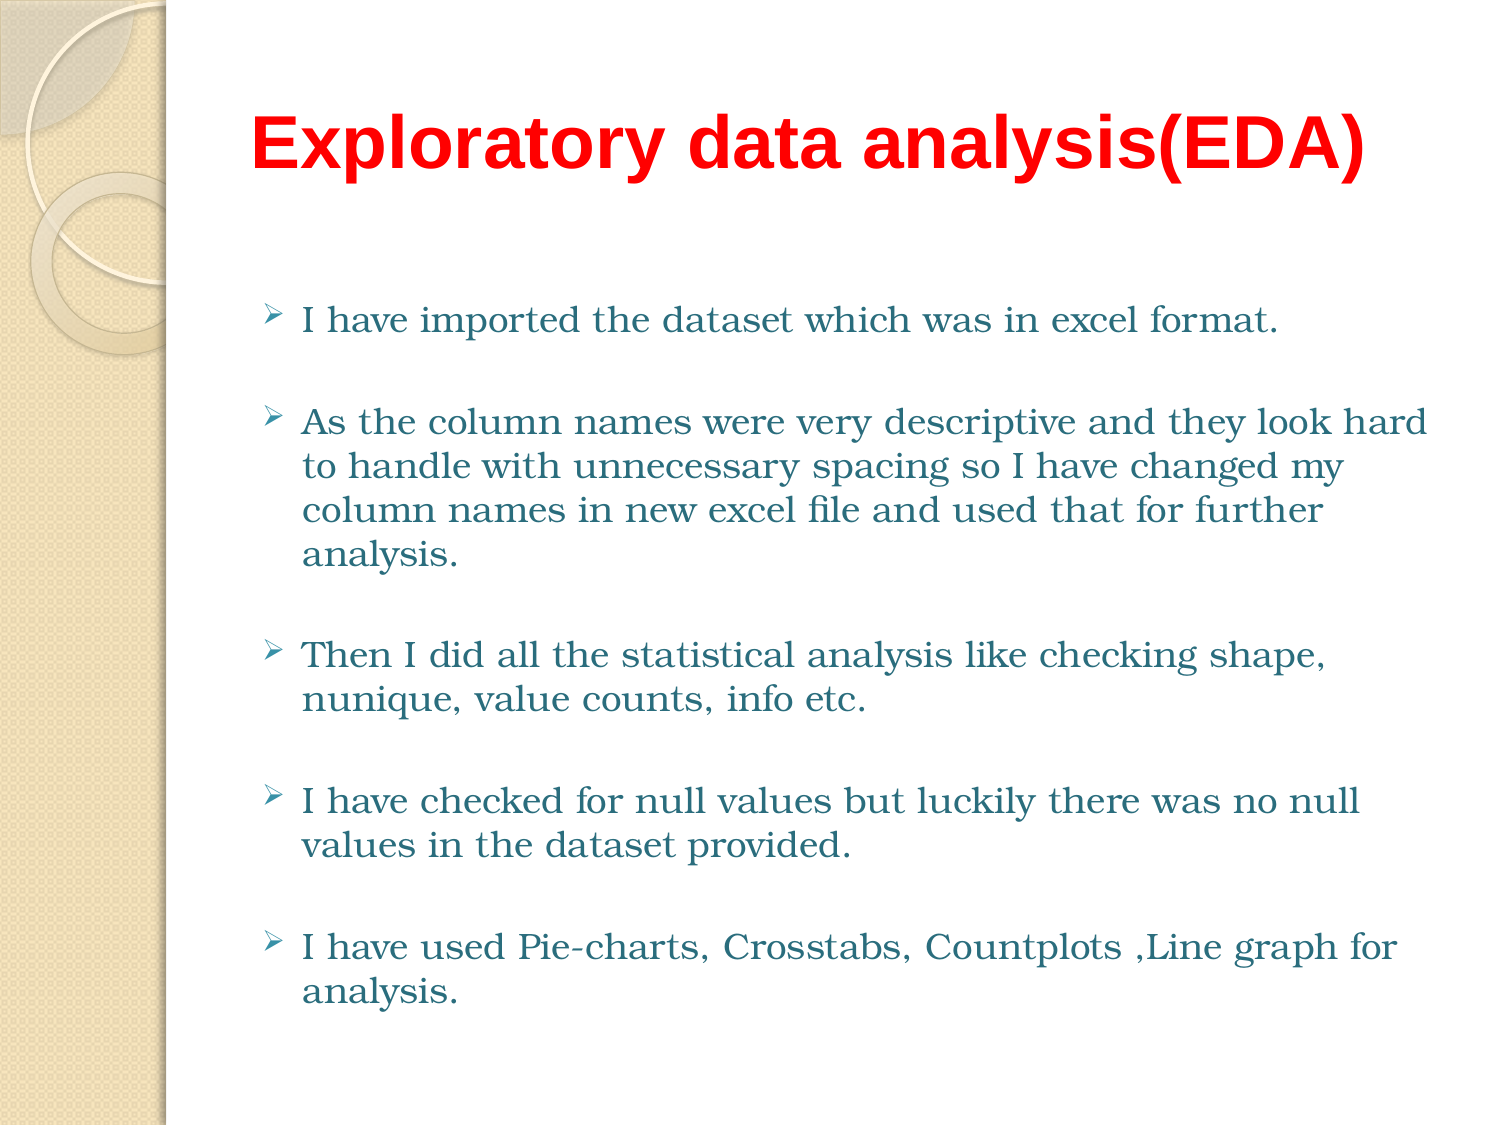

# Exploratory data analysis(EDA)

I have imported the dataset which was in excel format.

As the column names were very descriptive and they look hard to handle with unnecessary spacing so I have changed my column names in new excel file and used that for further analysis.

Then I did all the statistical analysis like checking shape, nunique, value counts, info etc.

I have checked for null values but luckily there was no null values in the dataset provided.

I have used Pie-charts, Crosstabs, Countplots ,Line graph for analysis.